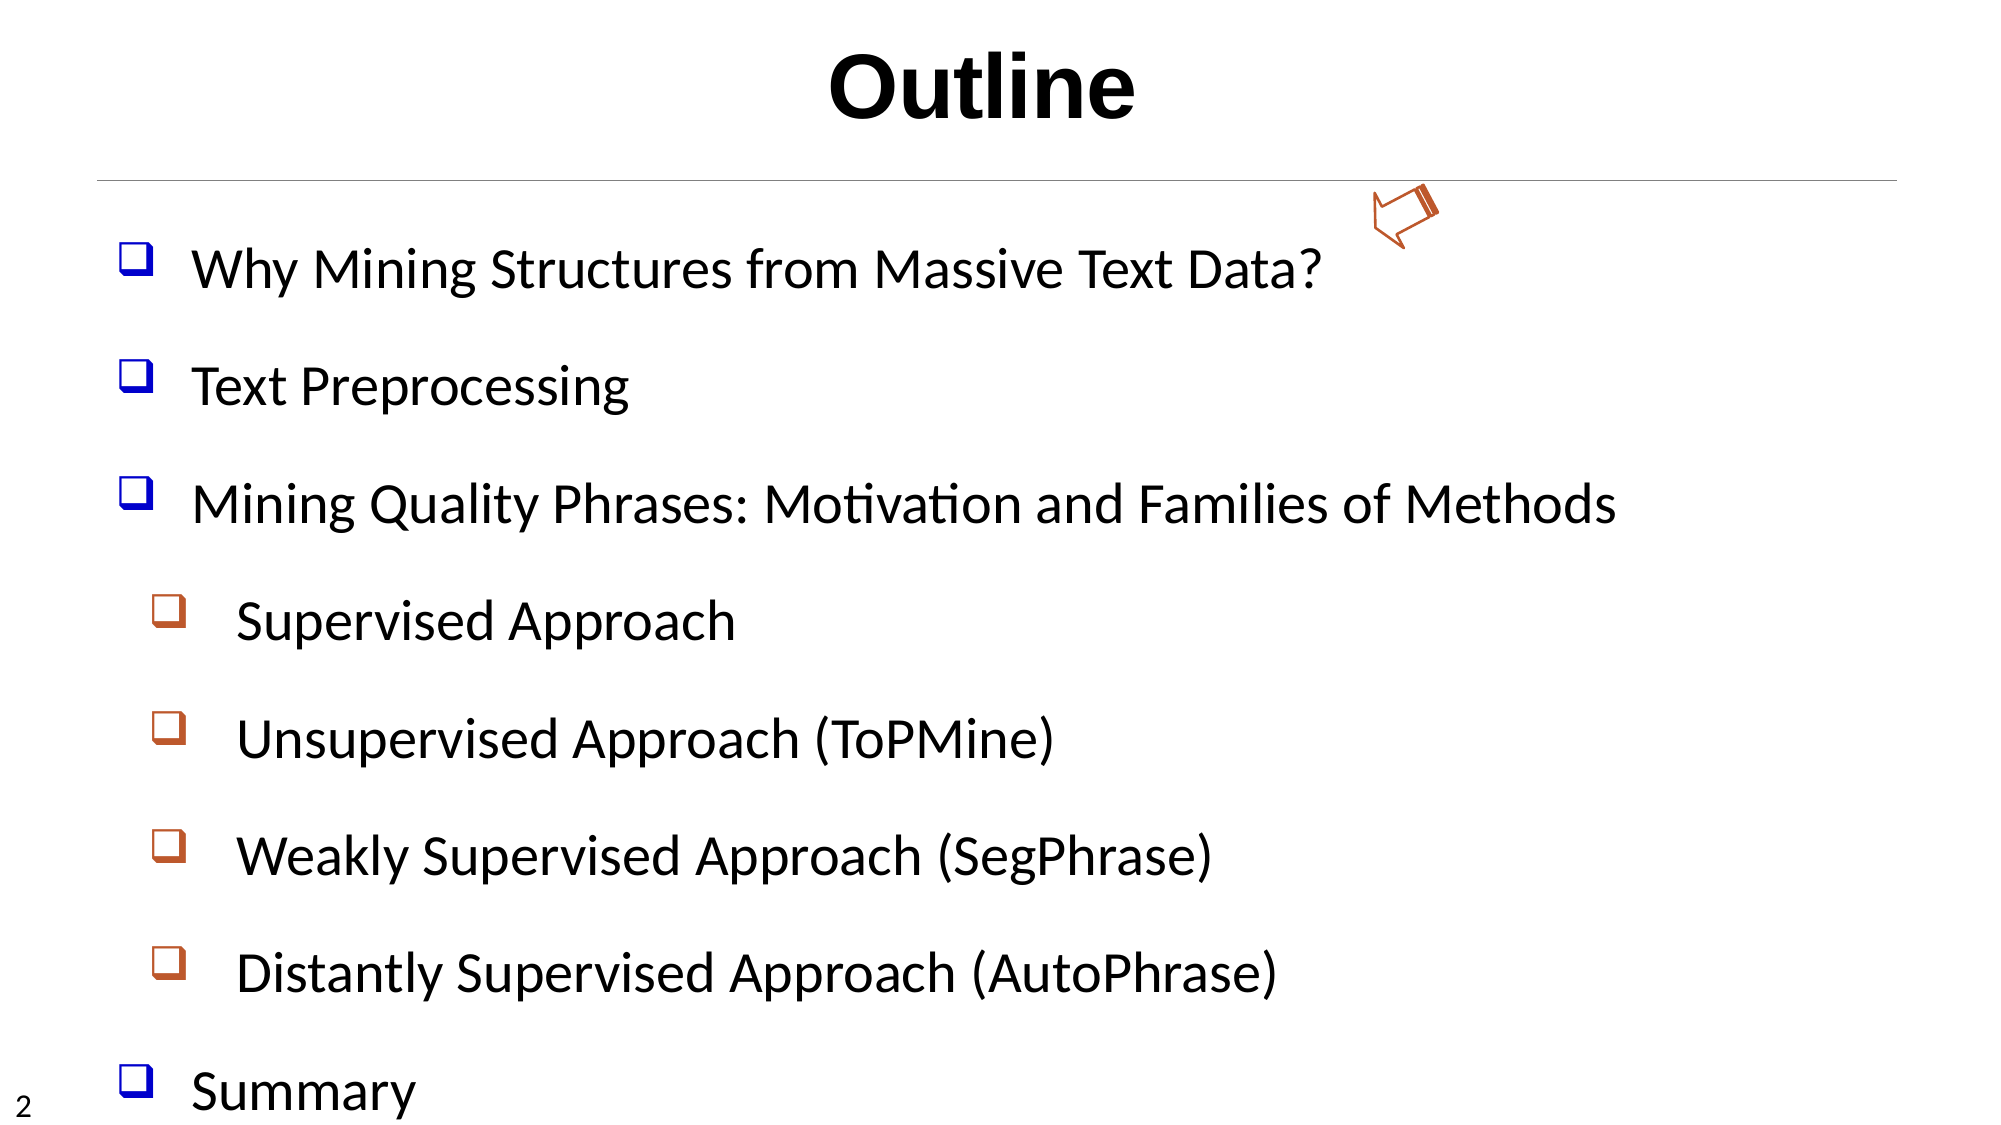

# Outline

Why Mining Structures from Massive Text Data?
Text Preprocessing
Mining Quality Phrases: Motivation and Families of Methods
Supervised Approach
Unsupervised Approach (ToPMine)
Weakly Supervised Approach (SegPhrase)
Distantly Supervised Approach (AutoPhrase)
Summary